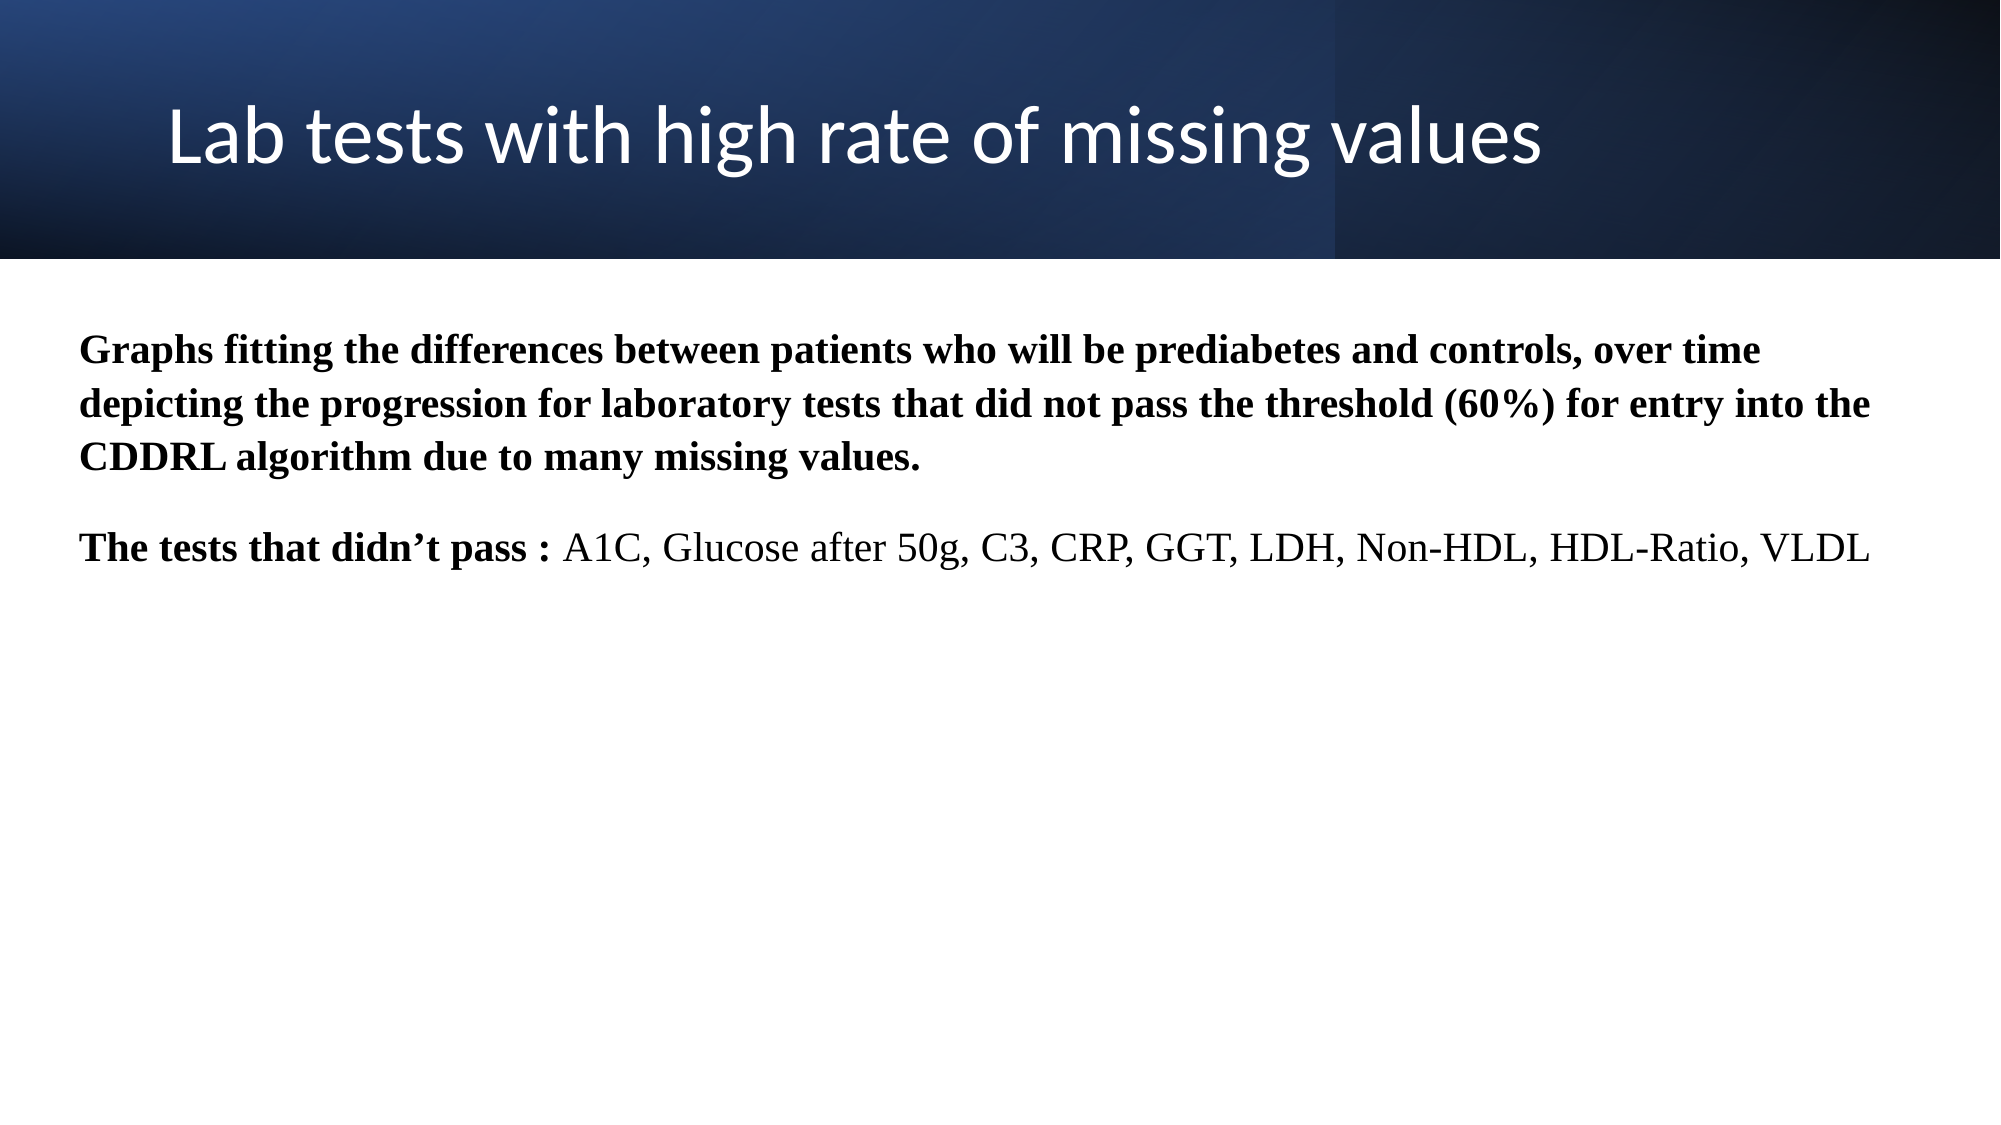

# Lab tests with high rate of missing values
Graphs fitting the differences between patients who will be prediabetes and controls, over time depicting the progression for laboratory tests that did not pass the threshold (60%) for entry into the CDDRL algorithm due to many missing values.
The tests that didn’t pass : A1C, Glucose after 50g, C3, CRP, GGT, LDH, Non-HDL, HDL-Ratio, VLDL